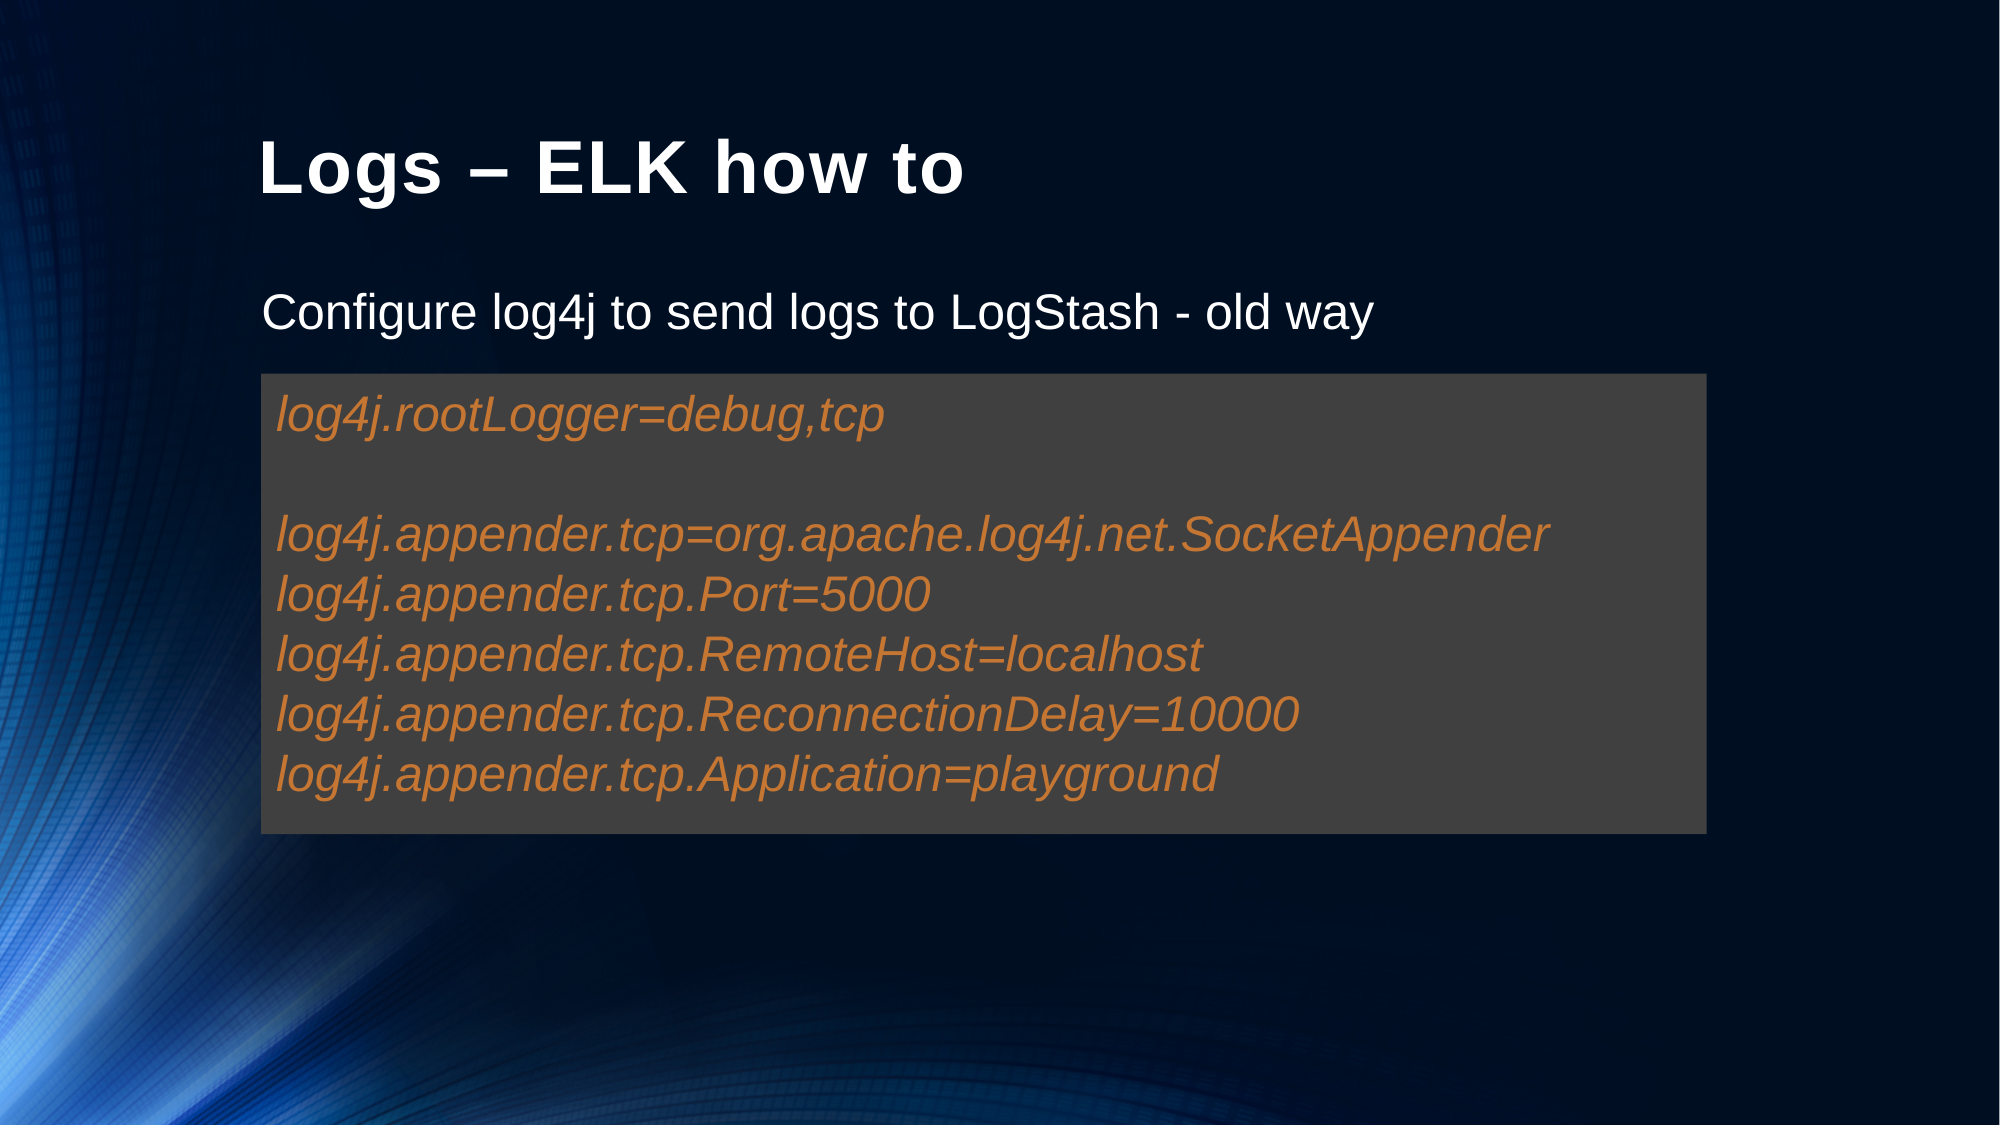

# Logs – ELK how to

Configure log4j to send logs to LogStash - old way

log4j.rootLogger=debug,tcp
log4j.appender.tcp=org.apache.log4j.net.SocketAppender
log4j.appender.tcp.Port=5000
log4j.appender.tcp.RemoteHost=localhost
log4j.appender.tcp.ReconnectionDelay=10000
log4j.appender.tcp.Application=playground